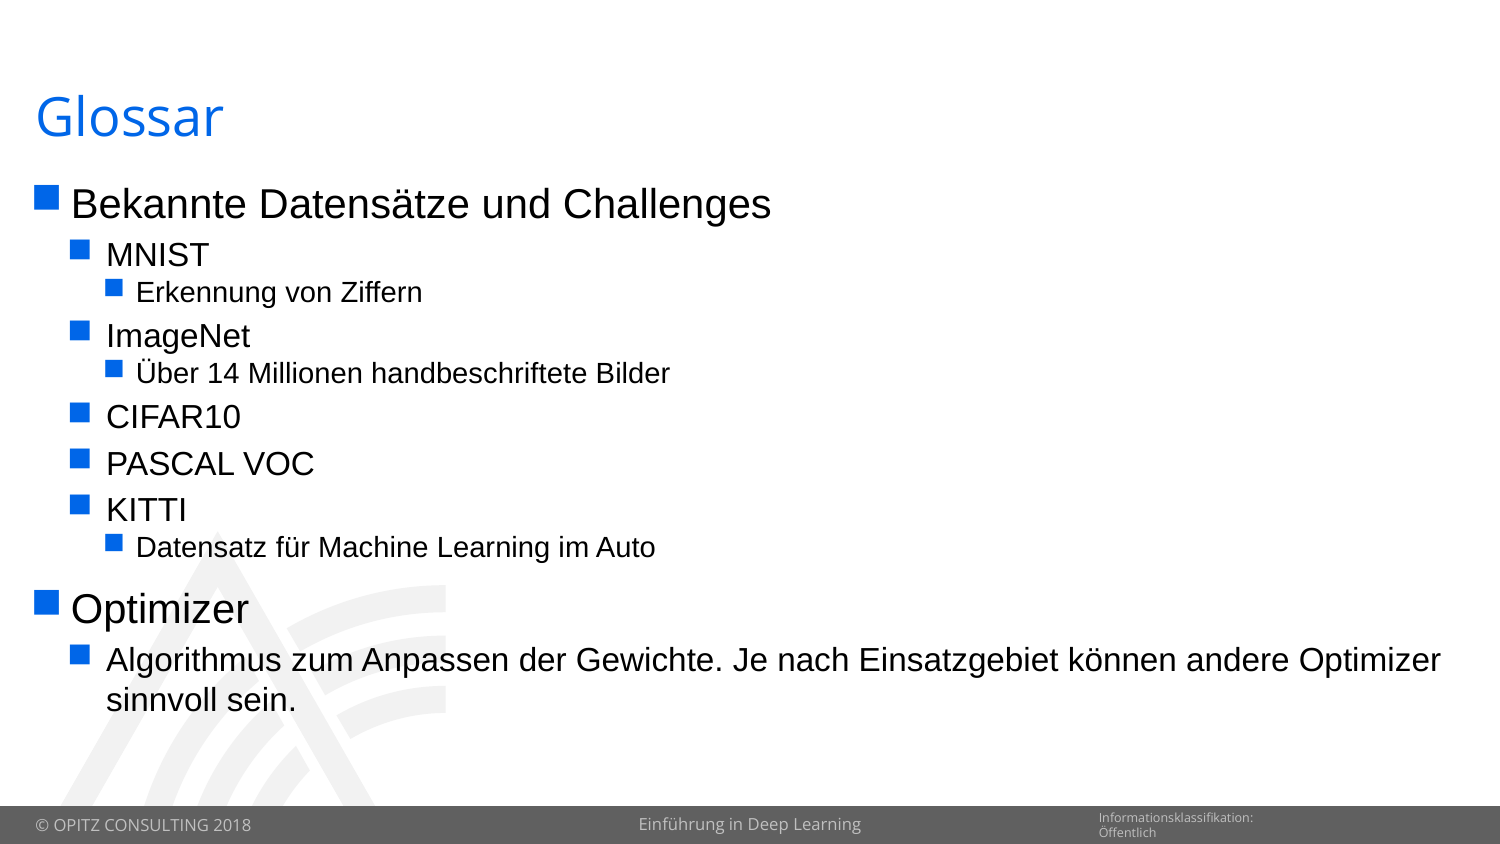

# Glossar
Bekannte Datensätze und Challenges
MNIST
Erkennung von Ziffern
ImageNet
Über 14 Millionen handbeschriftete Bilder
CIFAR10
PASCAL VOC
KITTI
Datensatz für Machine Learning im Auto
Optimizer
Algorithmus zum Anpassen der Gewichte. Je nach Einsatzgebiet können andere Optimizer sinnvoll sein.

Einführung in Deep Learning